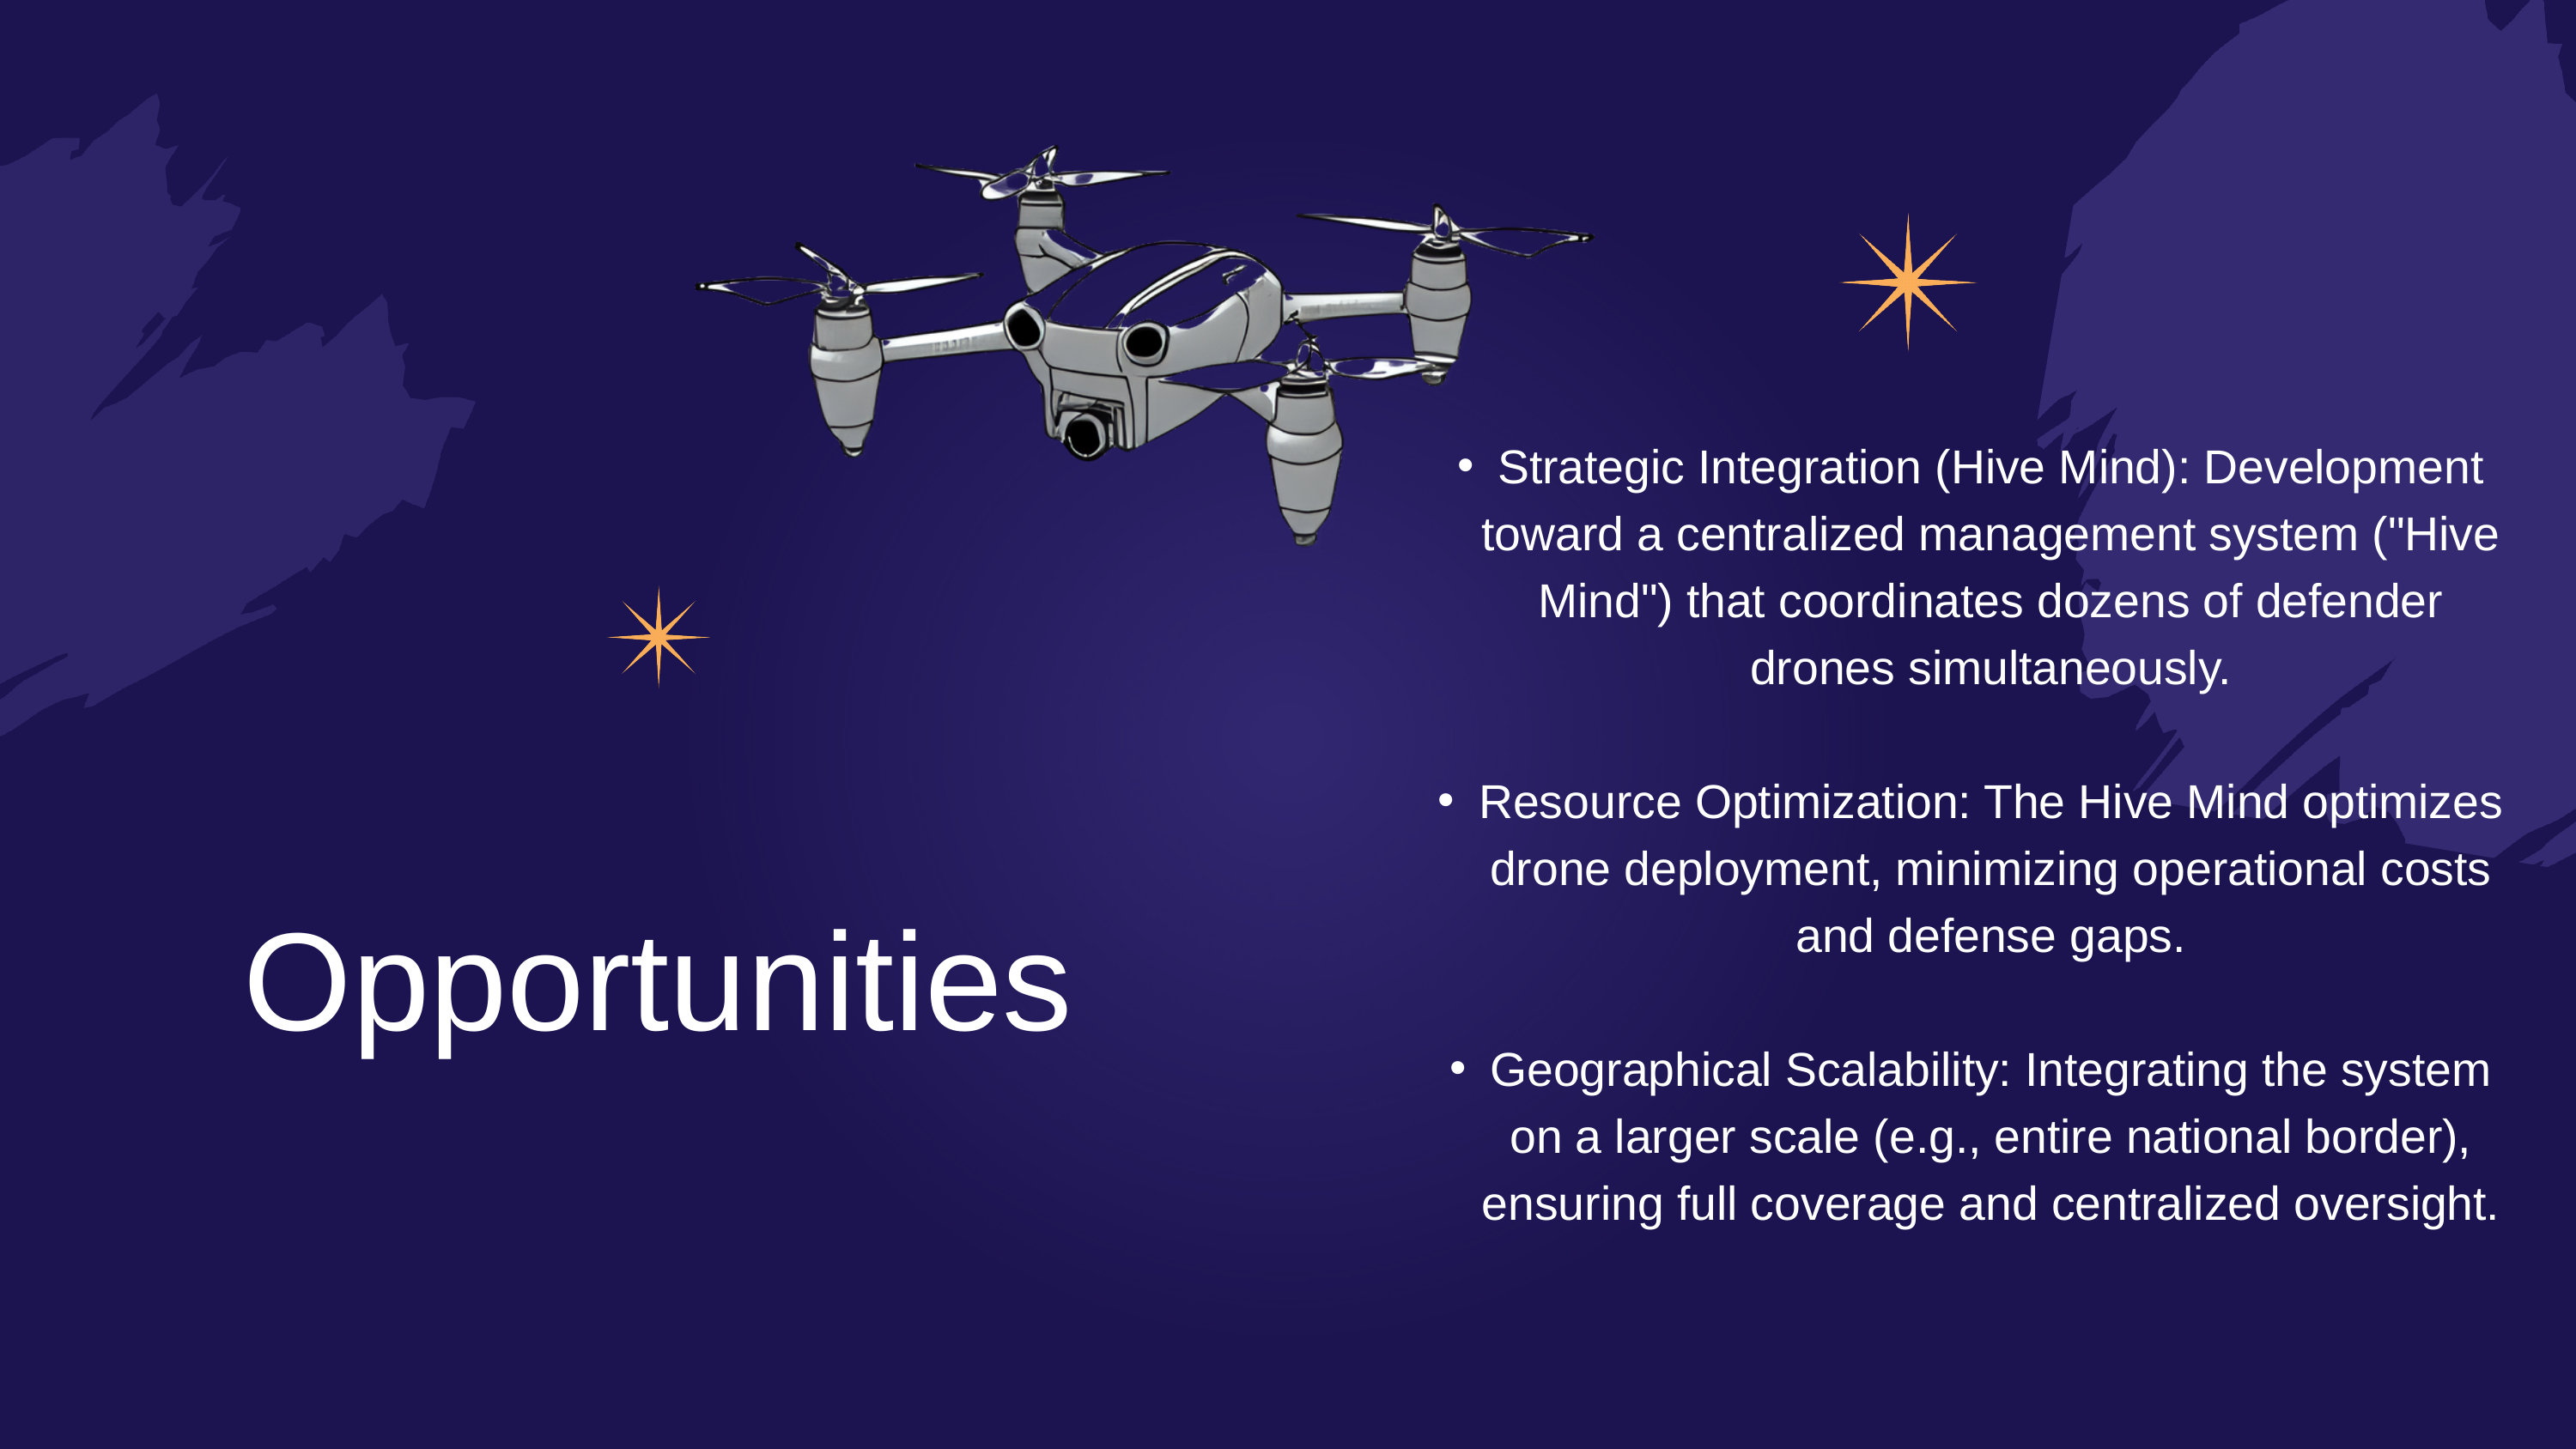

Strategic Integration (Hive Mind): Development toward a centralized management system ("Hive Mind") that coordinates dozens of defender drones simultaneously.

Resource Optimization: The Hive Mind optimizes drone deployment, minimizing operational costs and defense gaps.

Geographical Scalability: Integrating the system on a larger scale (e.g., entire national border), ensuring full coverage and centralized oversight.

Opportunities